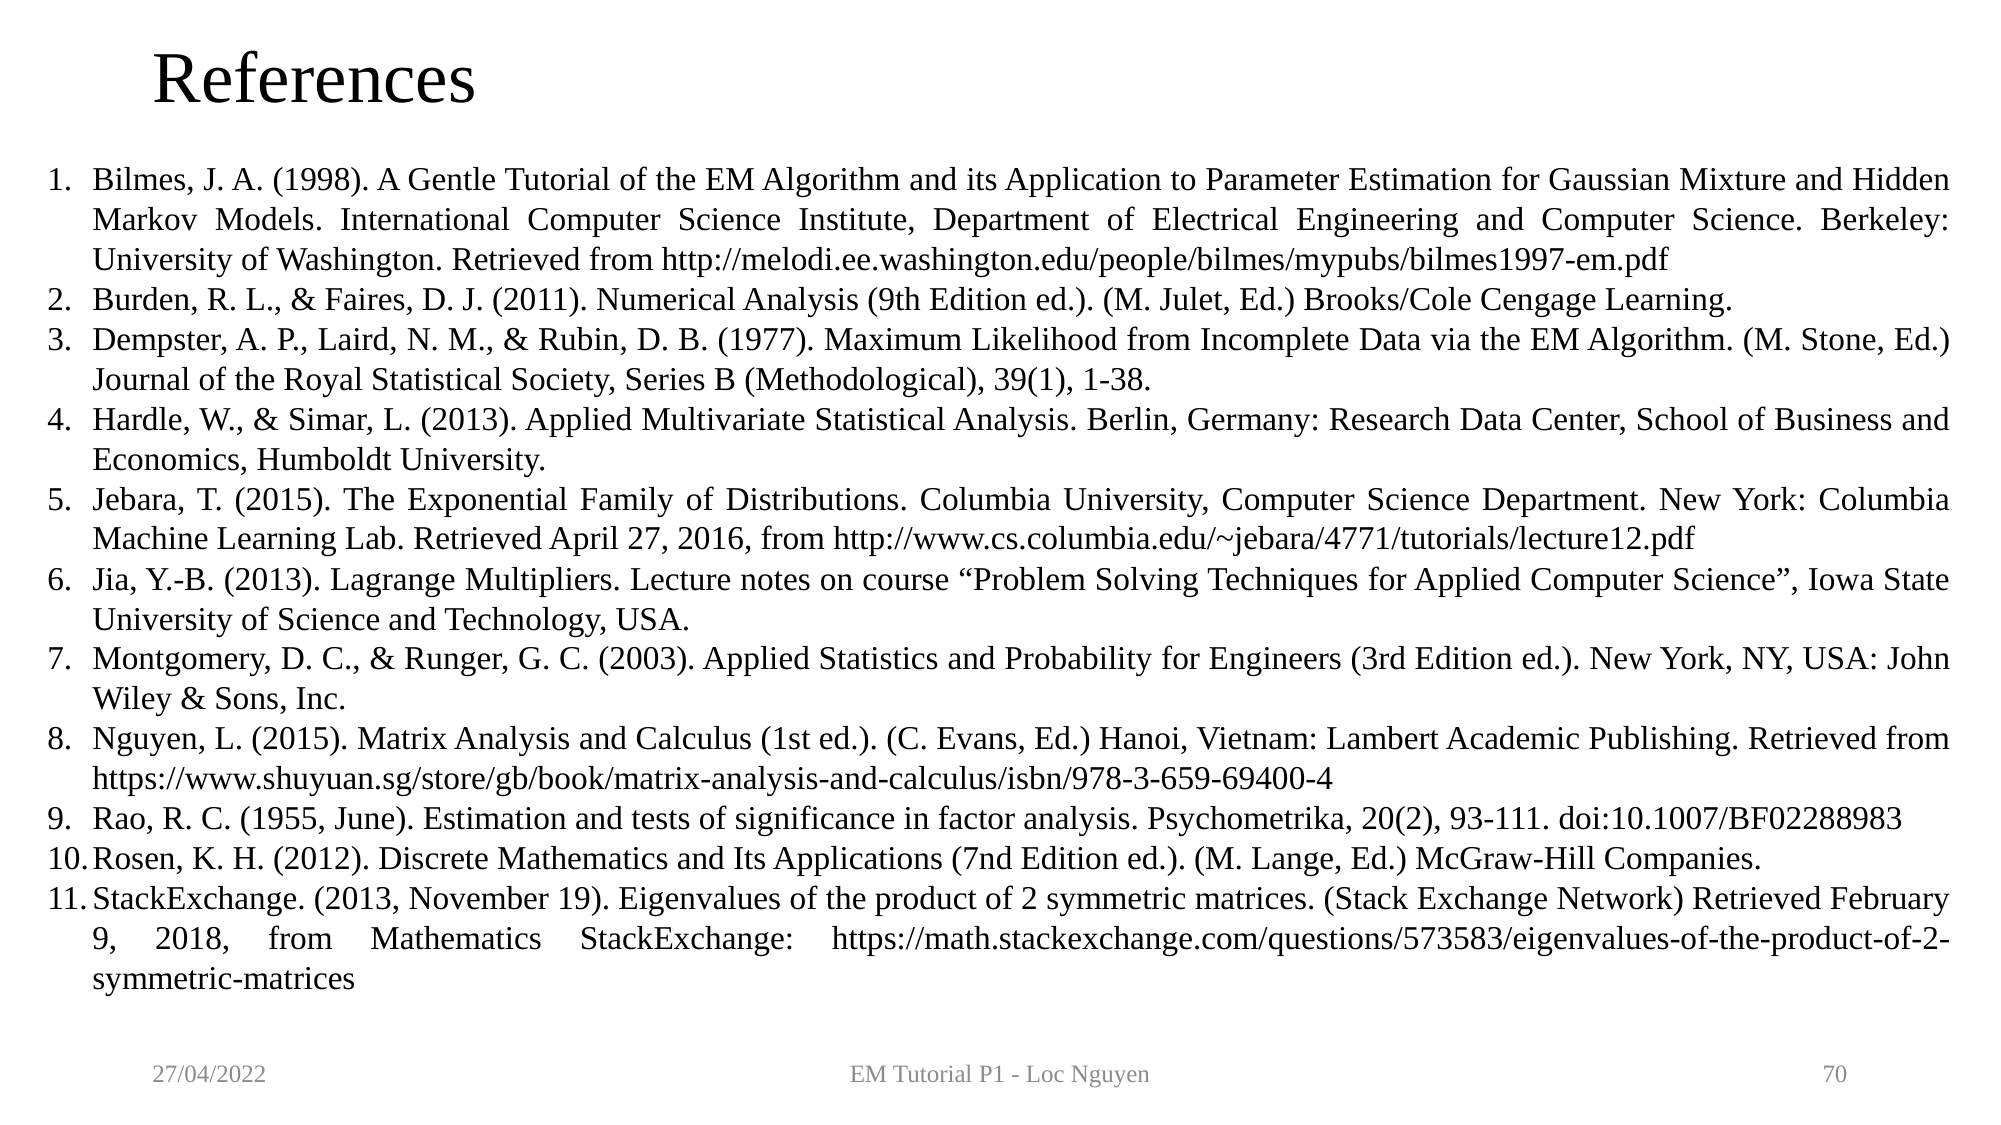

# References
Bilmes, J. A. (1998). A Gentle Tutorial of the EM Algorithm and its Application to Parameter Estimation for Gaussian Mixture and Hidden Markov Models. International Computer Science Institute, Department of Electrical Engineering and Computer Science. Berkeley: University of Washington. Retrieved from http://melodi.ee.washington.edu/people/bilmes/mypubs/bilmes1997-em.pdf
Burden, R. L., & Faires, D. J. (2011). Numerical Analysis (9th Edition ed.). (M. Julet, Ed.) Brooks/Cole Cengage Learning.
Dempster, A. P., Laird, N. M., & Rubin, D. B. (1977). Maximum Likelihood from Incomplete Data via the EM Algorithm. (M. Stone, Ed.) Journal of the Royal Statistical Society, Series B (Methodological), 39(1), 1-38.
Hardle, W., & Simar, L. (2013). Applied Multivariate Statistical Analysis. Berlin, Germany: Research Data Center, School of Business and Economics, Humboldt University.
Jebara, T. (2015). The Exponential Family of Distributions. Columbia University, Computer Science Department. New York: Columbia Machine Learning Lab. Retrieved April 27, 2016, from http://www.cs.columbia.edu/~jebara/4771/tutorials/lecture12.pdf
Jia, Y.-B. (2013). Lagrange Multipliers. Lecture notes on course “Problem Solving Techniques for Applied Computer Science”, Iowa State University of Science and Technology, USA.
Montgomery, D. C., & Runger, G. C. (2003). Applied Statistics and Probability for Engineers (3rd Edition ed.). New York, NY, USA: John Wiley & Sons, Inc.
Nguyen, L. (2015). Matrix Analysis and Calculus (1st ed.). (C. Evans, Ed.) Hanoi, Vietnam: Lambert Academic Publishing. Retrieved from https://www.shuyuan.sg/store/gb/book/matrix-analysis-and-calculus/isbn/978-3-659-69400-4
Rao, R. C. (1955, June). Estimation and tests of significance in factor analysis. Psychometrika, 20(2), 93-111. doi:10.1007/BF02288983
Rosen, K. H. (2012). Discrete Mathematics and Its Applications (7nd Edition ed.). (M. Lange, Ed.) McGraw-Hill Companies.
StackExchange. (2013, November 19). Eigenvalues of the product of 2 symmetric matrices. (Stack Exchange Network) Retrieved February 9, 2018, from Mathematics StackExchange: https://math.stackexchange.com/questions/573583/eigenvalues-of-the-product-of-2-symmetric-matrices
27/04/2022
EM Tutorial P1 - Loc Nguyen
70